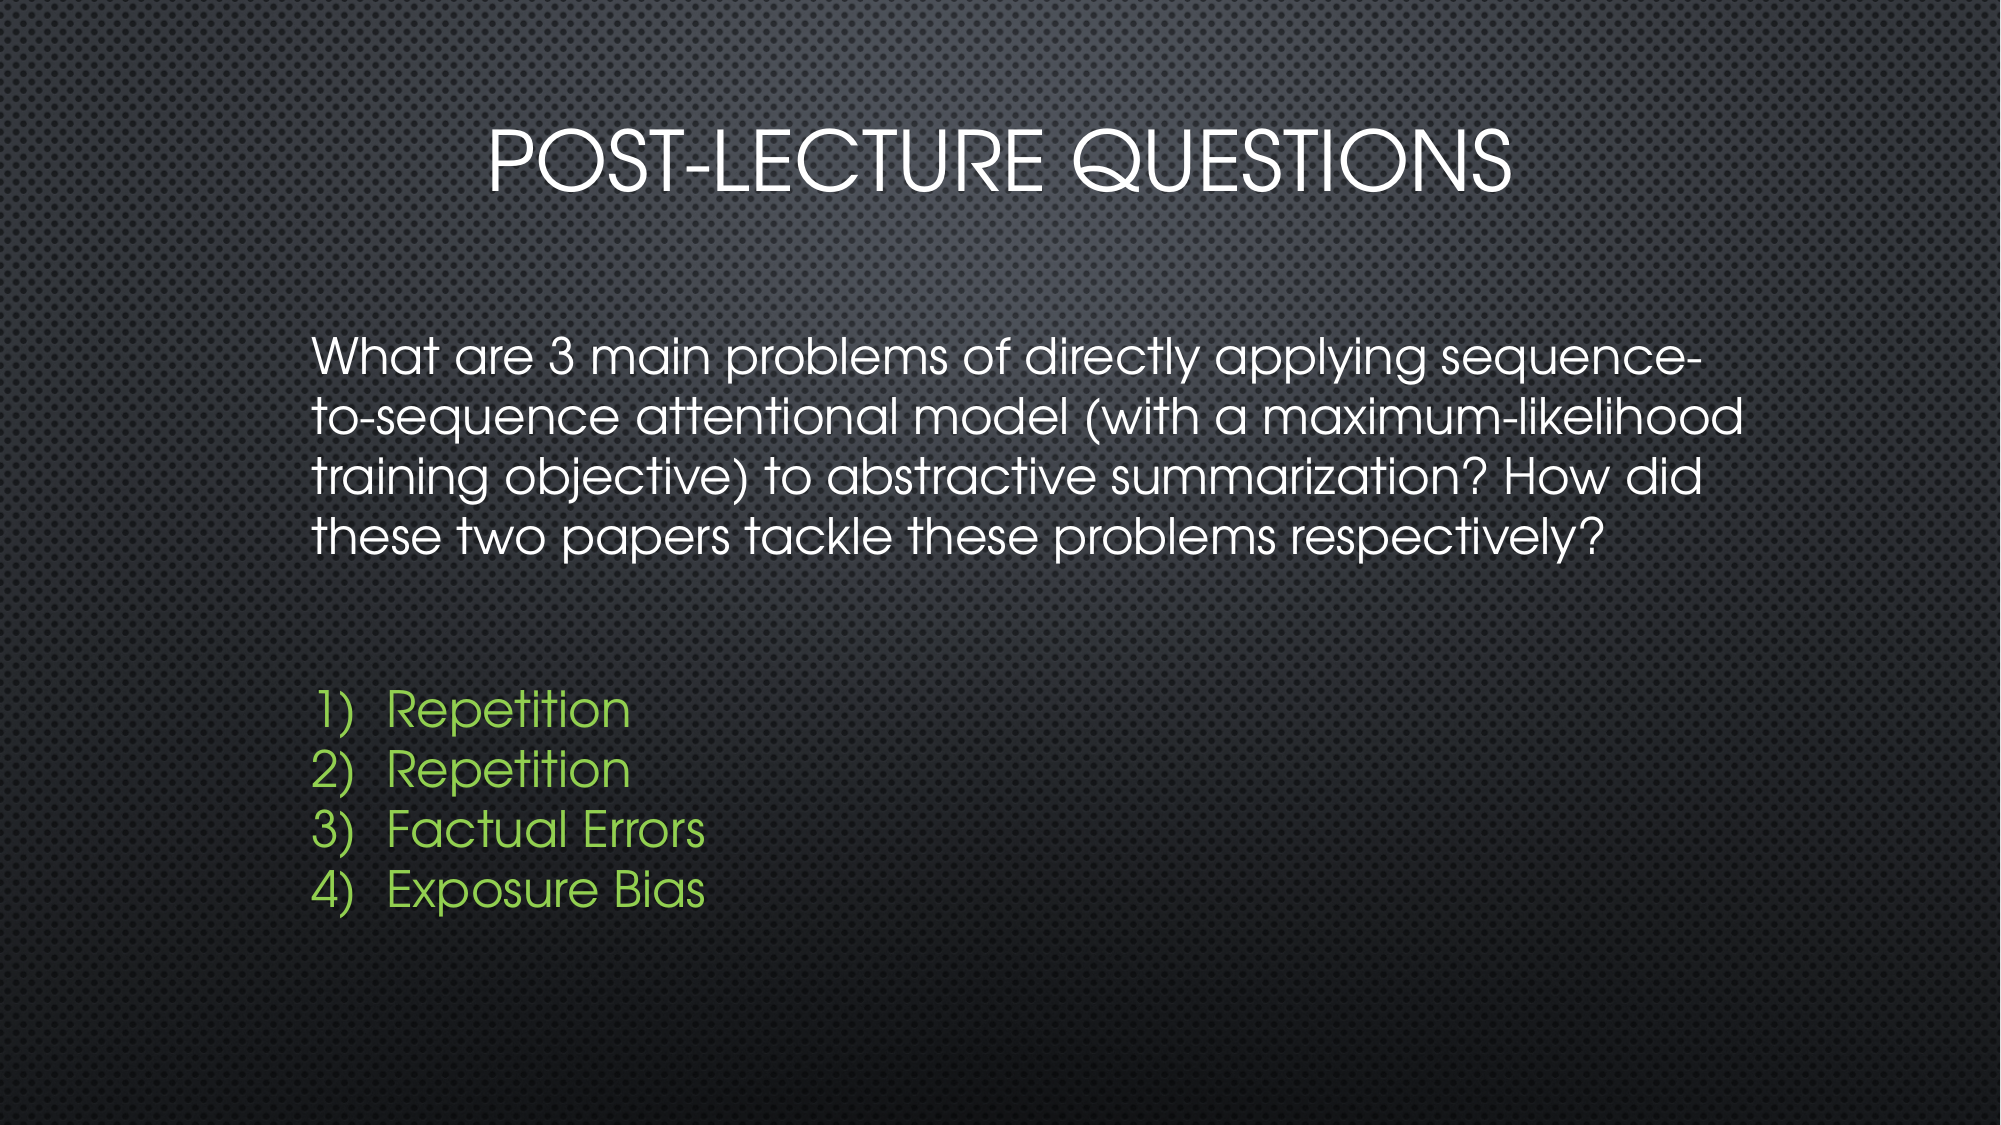

# Post-lecture Questions
What are 3 main problems of directly applying sequence-to-sequence attentional model (with a maximum-likelihood training objective) to abstractive summarization? How did these two papers tackle these problems respectively?
Repetition
Repetition
Factual Errors
Exposure Bias